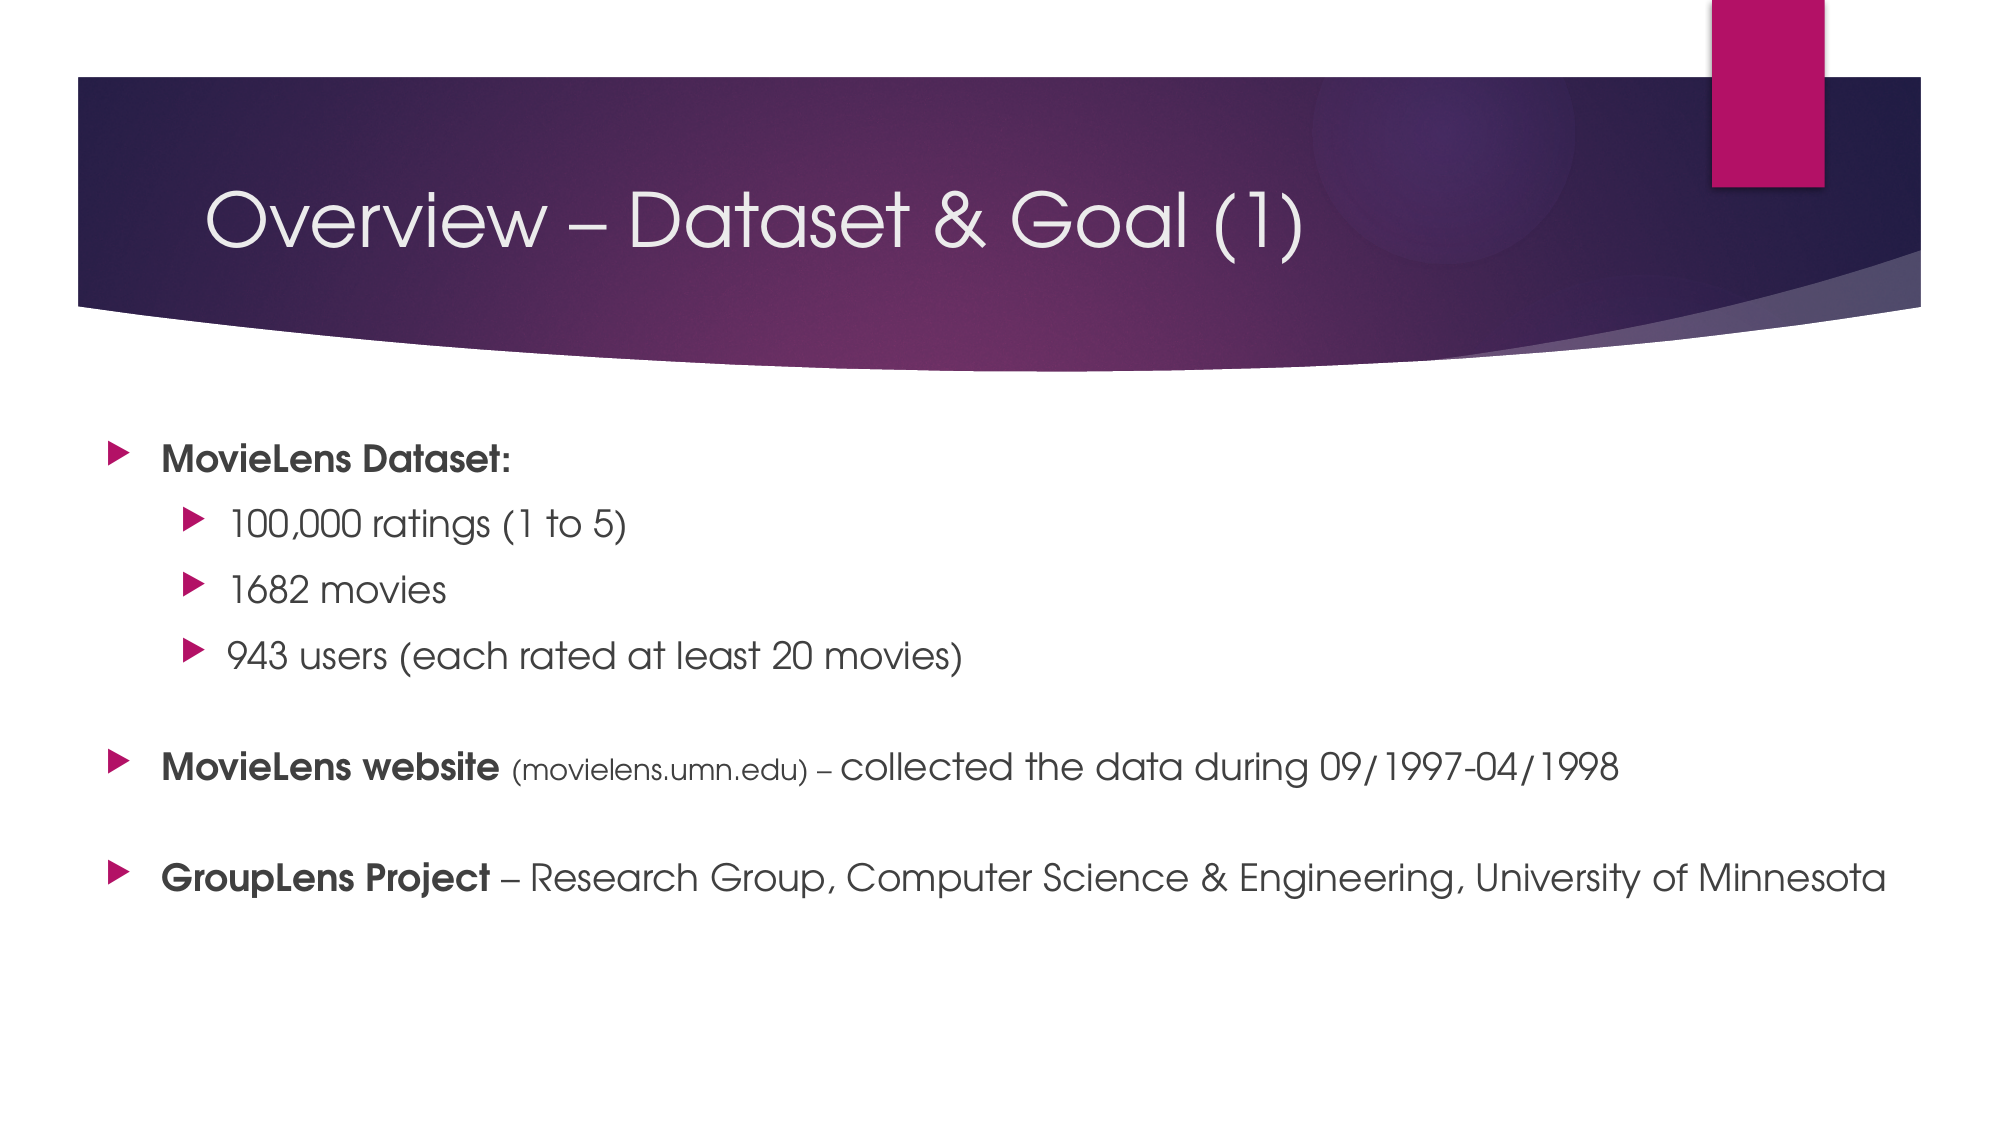

# Overview – Dataset & Goal (1)
MovieLens Dataset:
100,000 ratings (1 to 5)
1682 movies
943 users (each rated at least 20 movies)
MovieLens website (movielens.umn.edu) – collected the data during 09/1997-04/1998
GroupLens Project – Research Group, Computer Science & Engineering, University of Minnesota